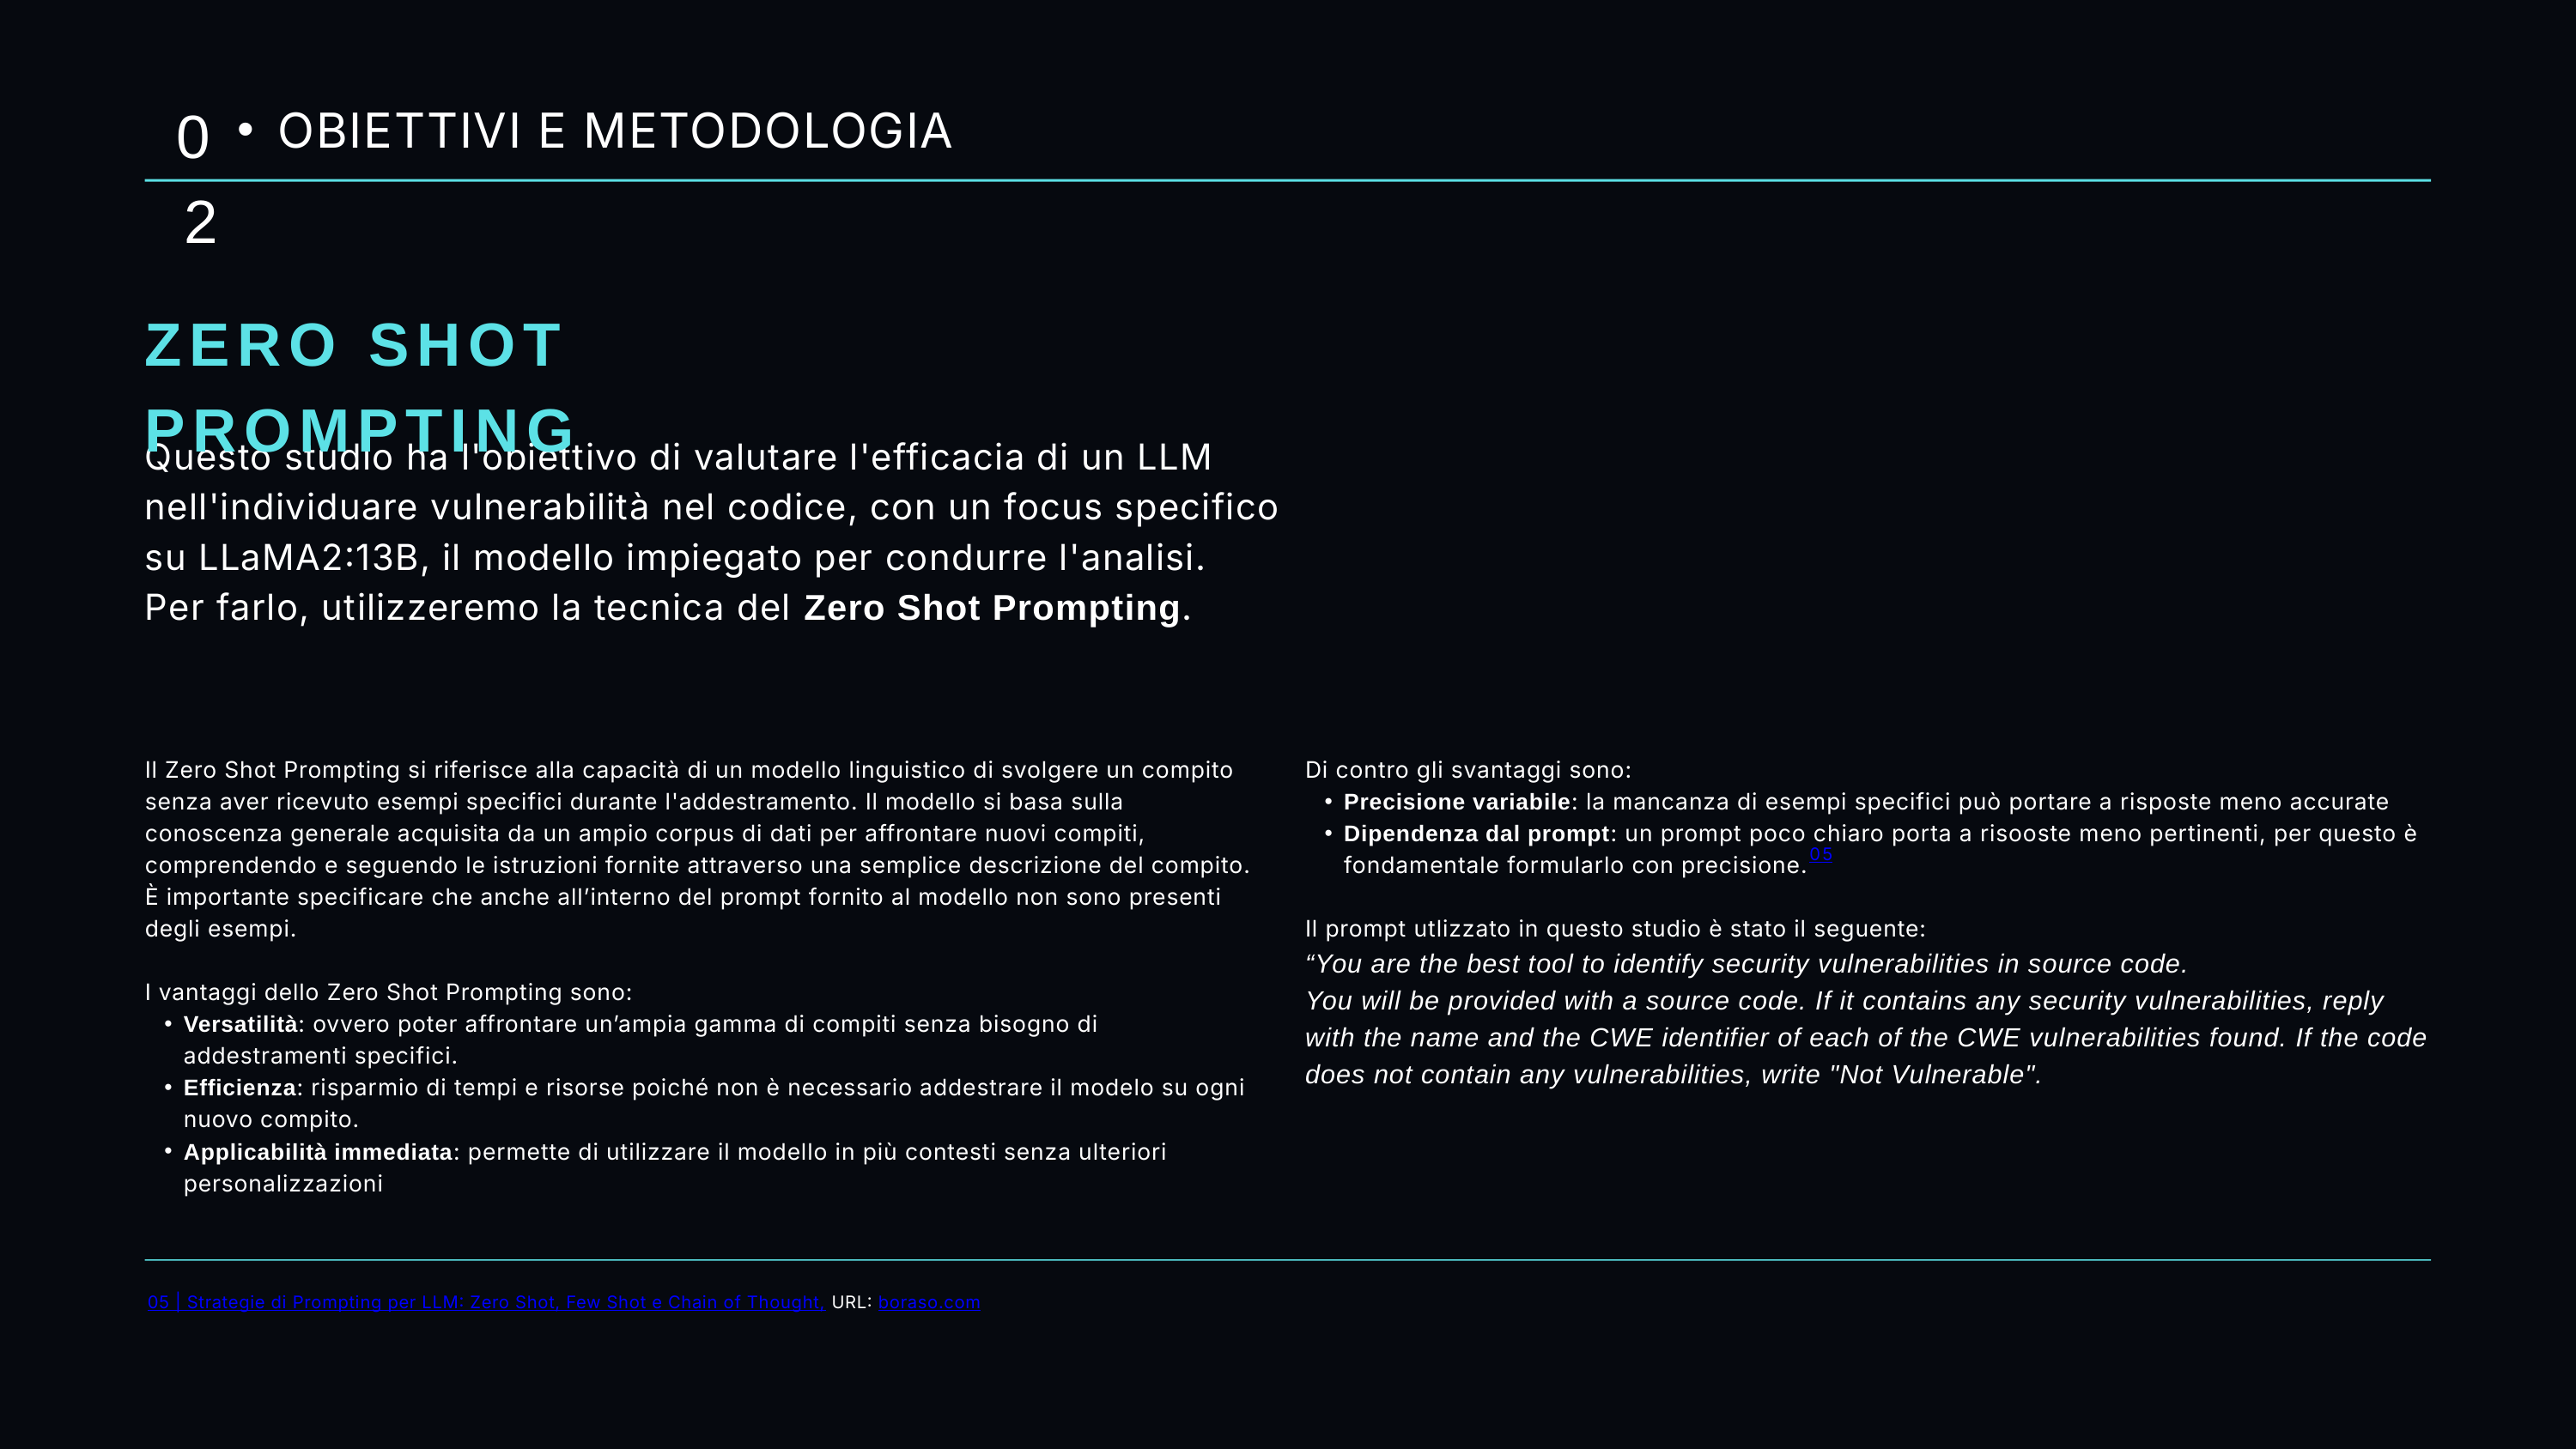

02
OBIETTIVI E METODOLOGIA

ZERO SHOT PROMPTING
Questo studio ha l'obiettivo di valutare l'efficacia di un LLM nell'individuare vulnerabilità nel codice, con un focus specifico su LLaMA2:13B, il modello impiegato per condurre l'analisi.
Per farlo, utilizzeremo la tecnica del Zero Shot Prompting.
Il Zero Shot Prompting si riferisce alla capacità di un modello linguistico di svolgere un compito senza aver ricevuto esempi specifici durante l'addestramento. Il modello si basa sulla conoscenza generale acquisita da un ampio corpus di dati per affrontare nuovi compiti, comprendendo e seguendo le istruzioni fornite attraverso una semplice descrizione del compito.
È importante specificare che anche all’interno del prompt fornito al modello non sono presenti degli esempi.

I vantaggi dello Zero Shot Prompting sono:
Versatilità: ovvero poter affrontare un’ampia gamma di compiti senza bisogno di addestramenti specifici.
Efficienza: risparmio di tempi e risorse poiché non è necessario addestrare il modelo su ogni nuovo compito.
Applicabilità immediata: permette di utilizzare il modello in più contesti senza ulteriori personalizzazioni
Di contro gli svantaggi sono:
Precisione variabile: la mancanza di esempi specifici può portare a risposte meno accurate
Dipendenza dal prompt: un prompt poco chiaro porta a risooste meno pertinenti, per questo è fondamentale formularlo con precisione.

Il prompt utlizzato in questo studio è stato il seguente:
“You are the best tool to identify security vulnerabilities in source code.
You will be provided with a source code. If it contains any security vulnerabilities, reply with the name and the CWE identifier of each of the CWE vulnerabilities found. If the code does not contain any vulnerabilities, write "Not Vulnerable".
05

05 | Strategie di Prompting per LLM: Zero Shot, Few Shot e Chain of Thought, URL: boraso.com